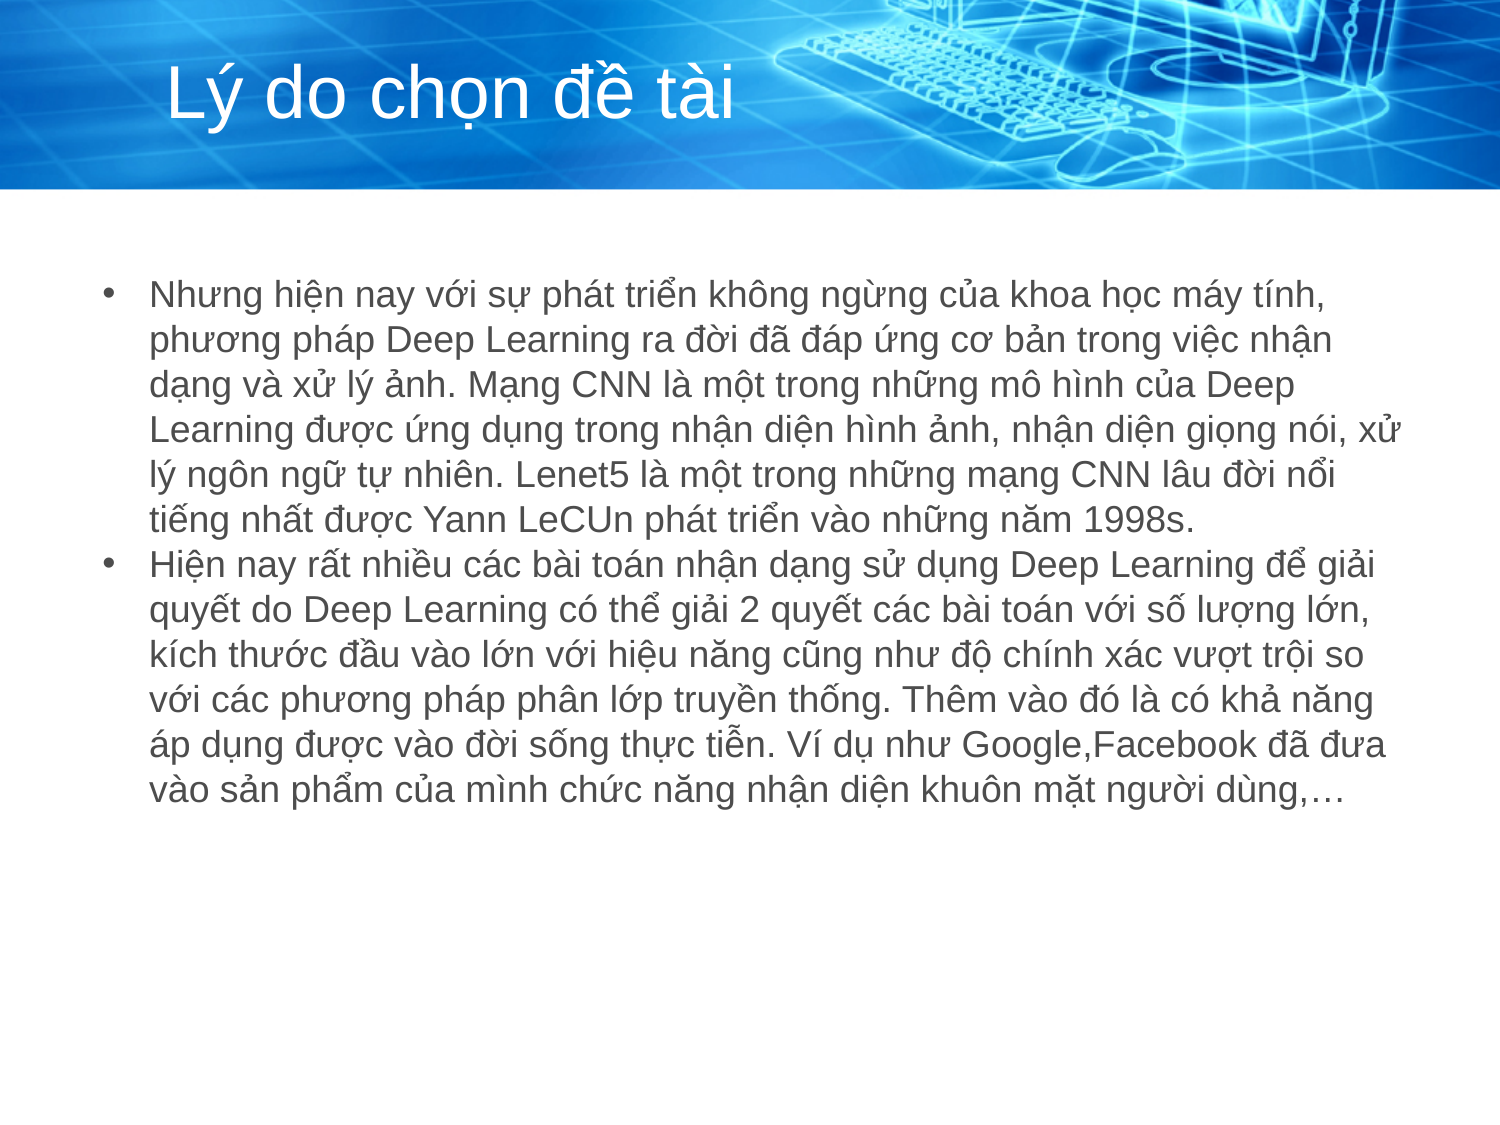

# Lý do chọn đề tài
Nhưng hiện nay với sự phát triển không ngừng của khoa học máy tính, phương pháp Deep Learning ra đời đã đáp ứng cơ bản trong việc nhận dạng và xử lý ảnh. Mạng CNN là một trong những mô hình của Deep Learning được ứng dụng trong nhận diện hình ảnh, nhận diện giọng nói, xử lý ngôn ngữ tự nhiên. Lenet5 là một trong những mạng CNN lâu đời nổi tiếng nhất được Yann LeCUn phát triển vào những năm 1998s.
Hiện nay rất nhiều các bài toán nhận dạng sử dụng Deep Learning để giải quyết do Deep Learning có thể giải 2 quyết các bài toán với số lượng lớn, kích thước đầu vào lớn với hiệu năng cũng như độ chính xác vượt trội so với các phương pháp phân lớp truyền thống. Thêm vào đó là có khả năng áp dụng được vào đời sống thực tiễn. Ví dụ như Google,Facebook đã đưa vào sản phẩm của mình chức năng nhận diện khuôn mặt người dùng,…